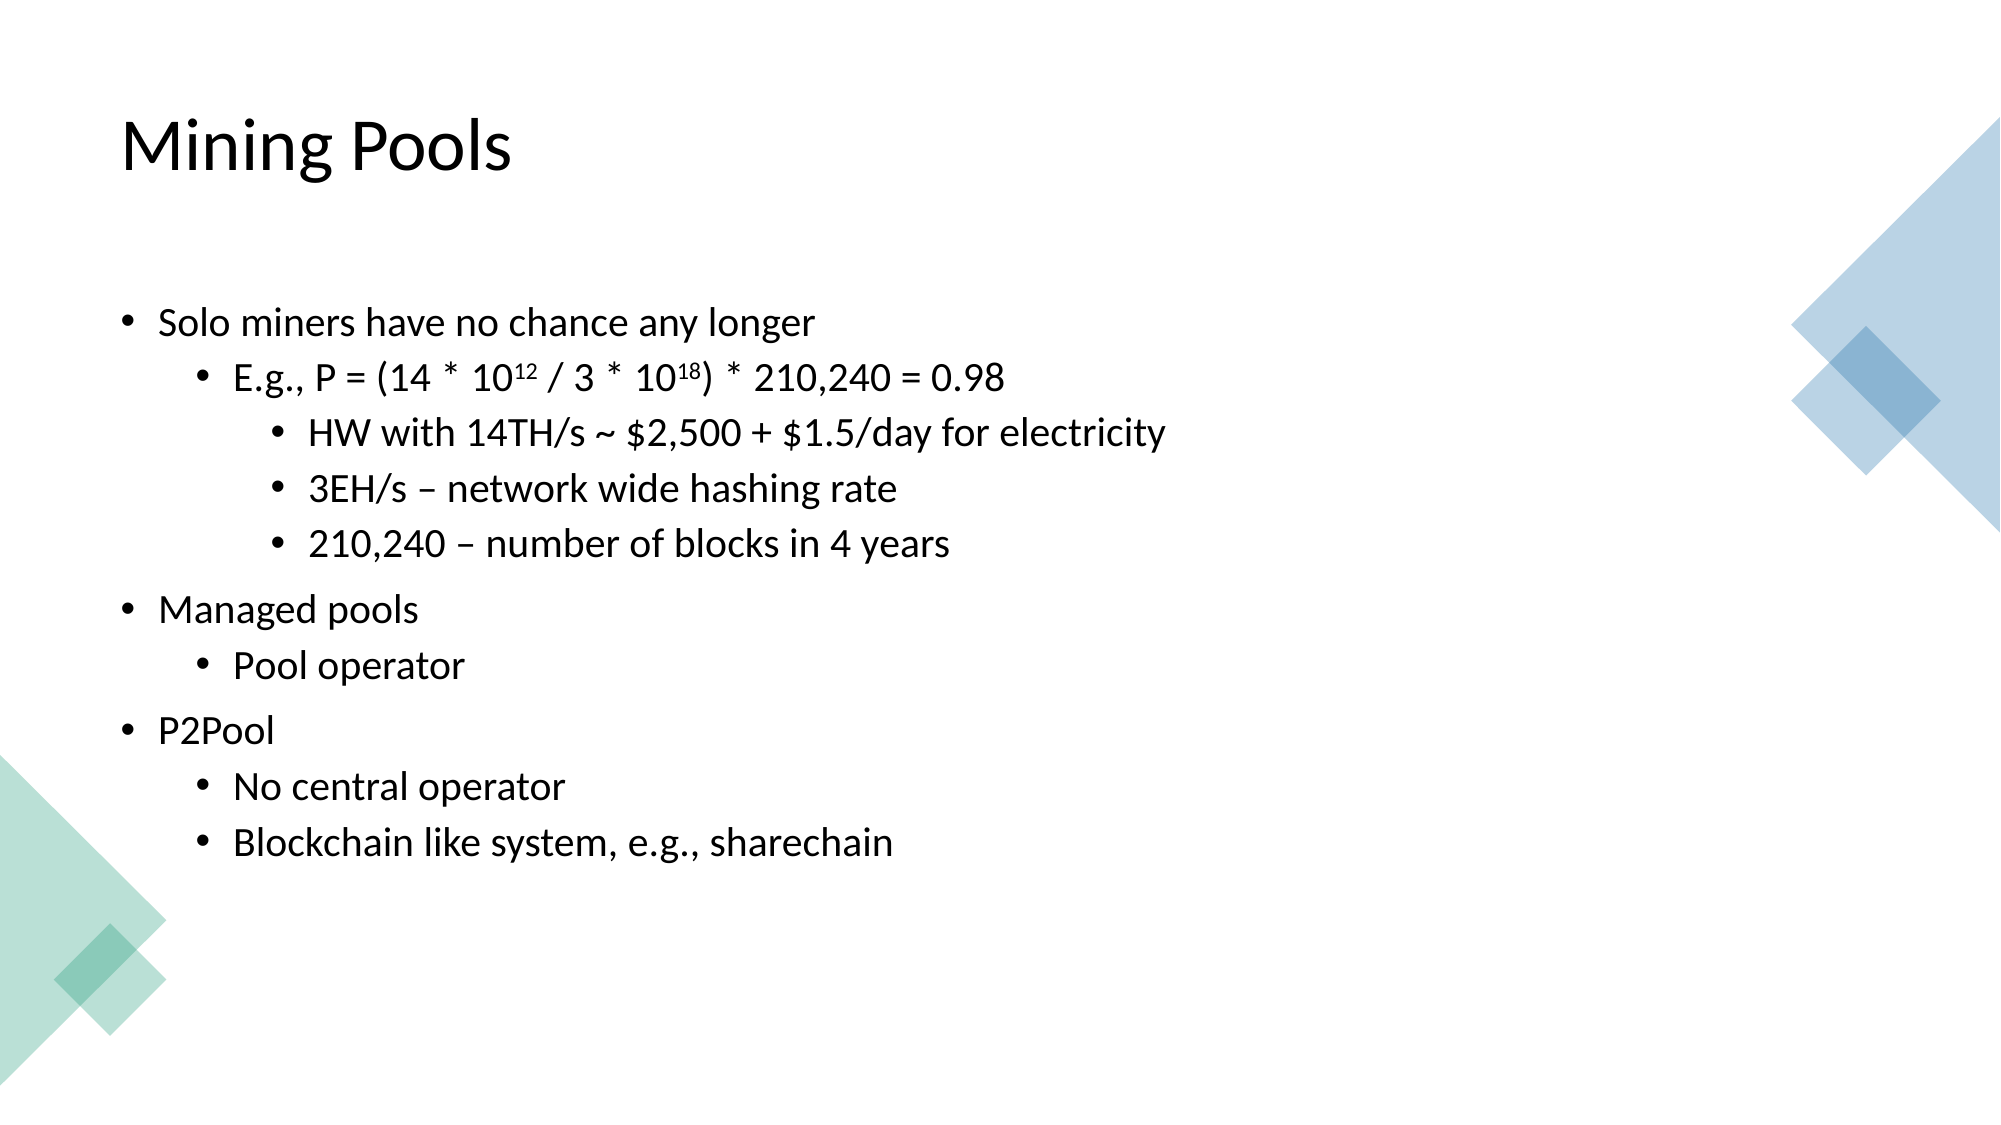

# Mining Pools

Solo miners have no chance any longer
E.g., P = (14 * 1012 / 3 * 1018) * 210,240 = 0.98
HW with 14TH/s ~ $2,500 + $1.5/day for electricity
3EH/s – network wide hashing rate
210,240 – number of blocks in 4 years
Managed pools
Pool operator
P2Pool
No central operator
Blockchain like system, e.g., sharechain